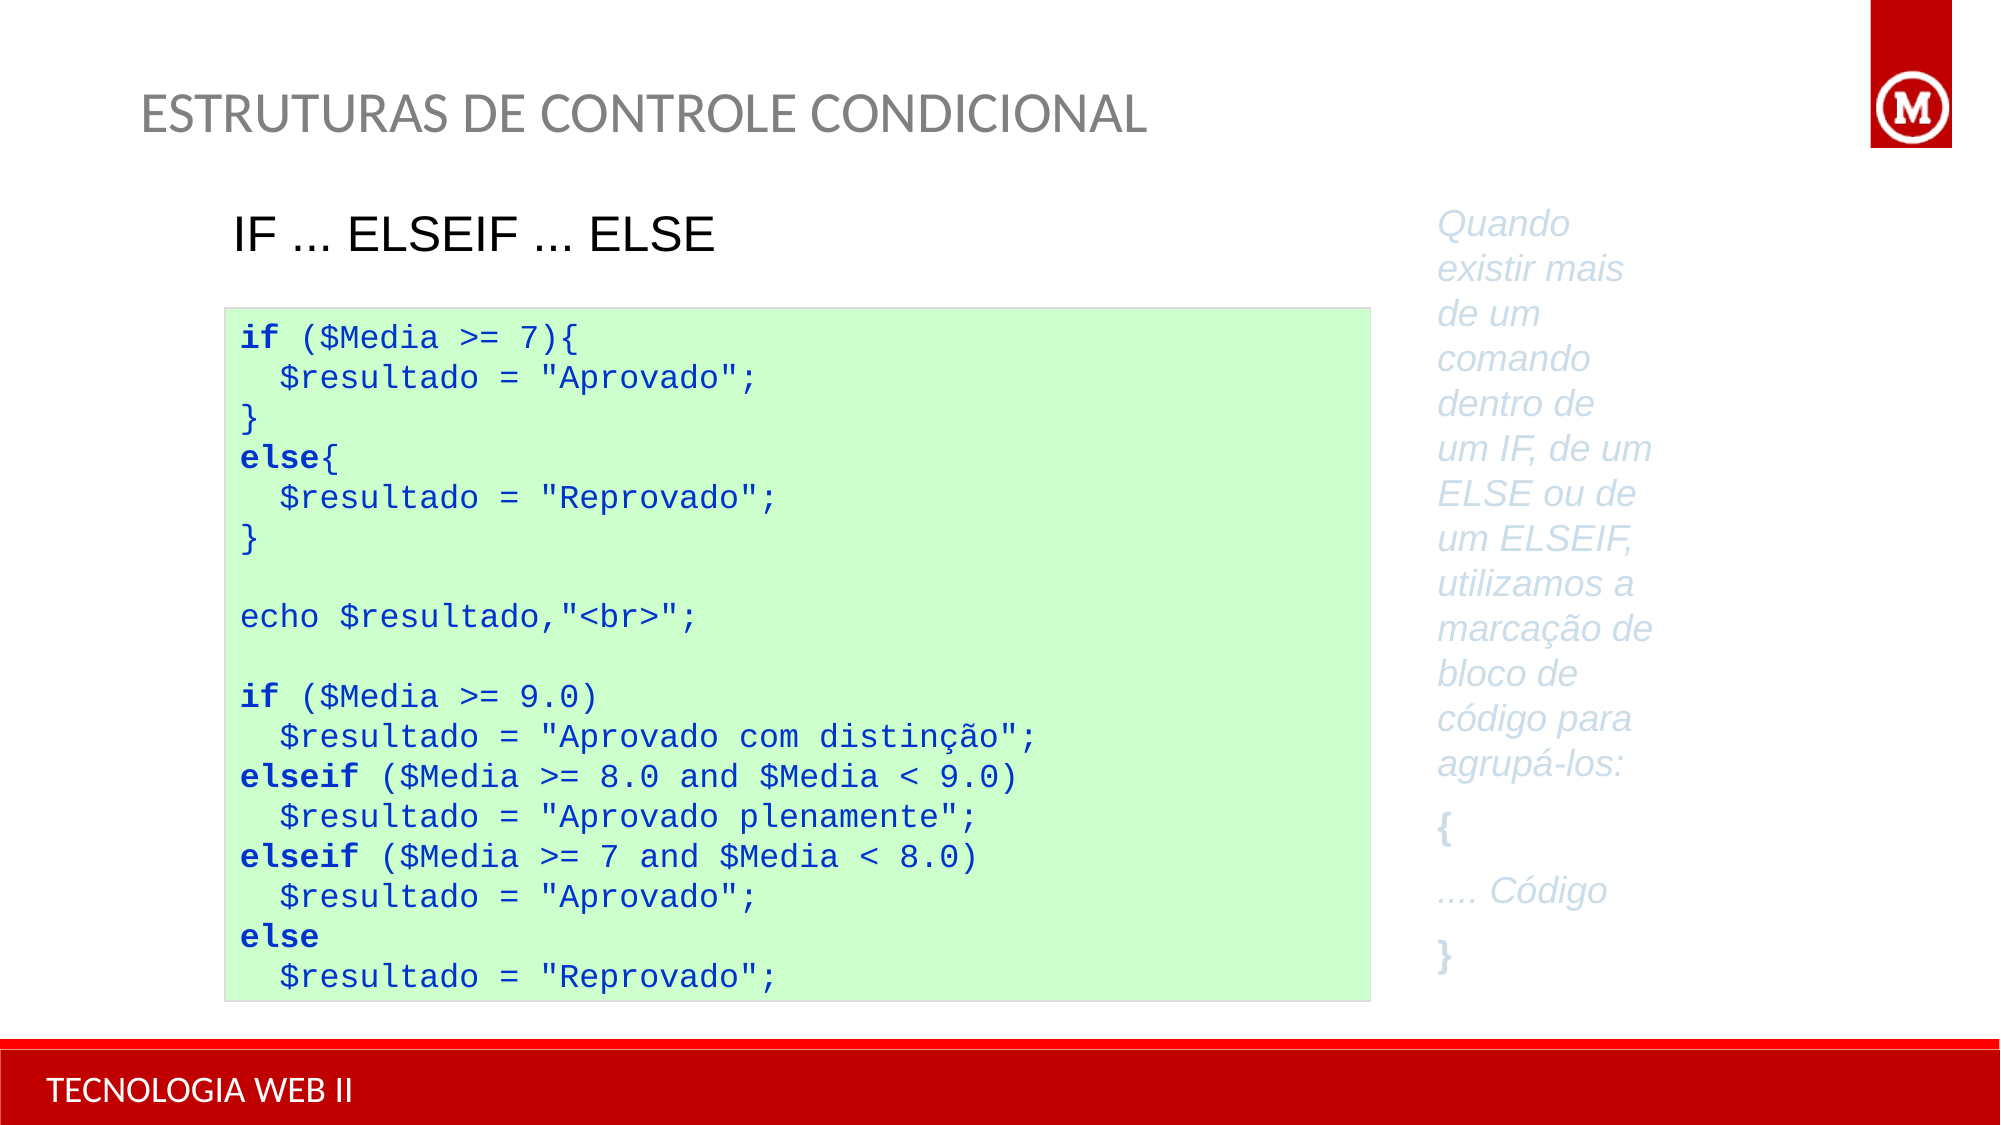

ESTRUTURAS DE CONTROLE CONDICIONAL
Quando existir mais de um comando dentro de um IF, de um ELSE ou de um ELSEIF, utilizamos a marcação de bloco de código para agrupá-los:
{
.... Código
}
IF ... ELSEIF ... ELSE
if ($Media >= 7){
  $resultado = "Aprovado";
}
else{
  $resultado = "Reprovado";
}

echo $resultado,"<br>";

if ($Media >= 9.0)
  $resultado = "Aprovado com distinção";
elseif ($Media >= 8.0 and $Media < 9.0)
  $resultado = "Aprovado plenamente";
elseif ($Media >= 7 and $Media < 8.0)
  $resultado = "Aprovado";
else
  $resultado = "Reprovado";